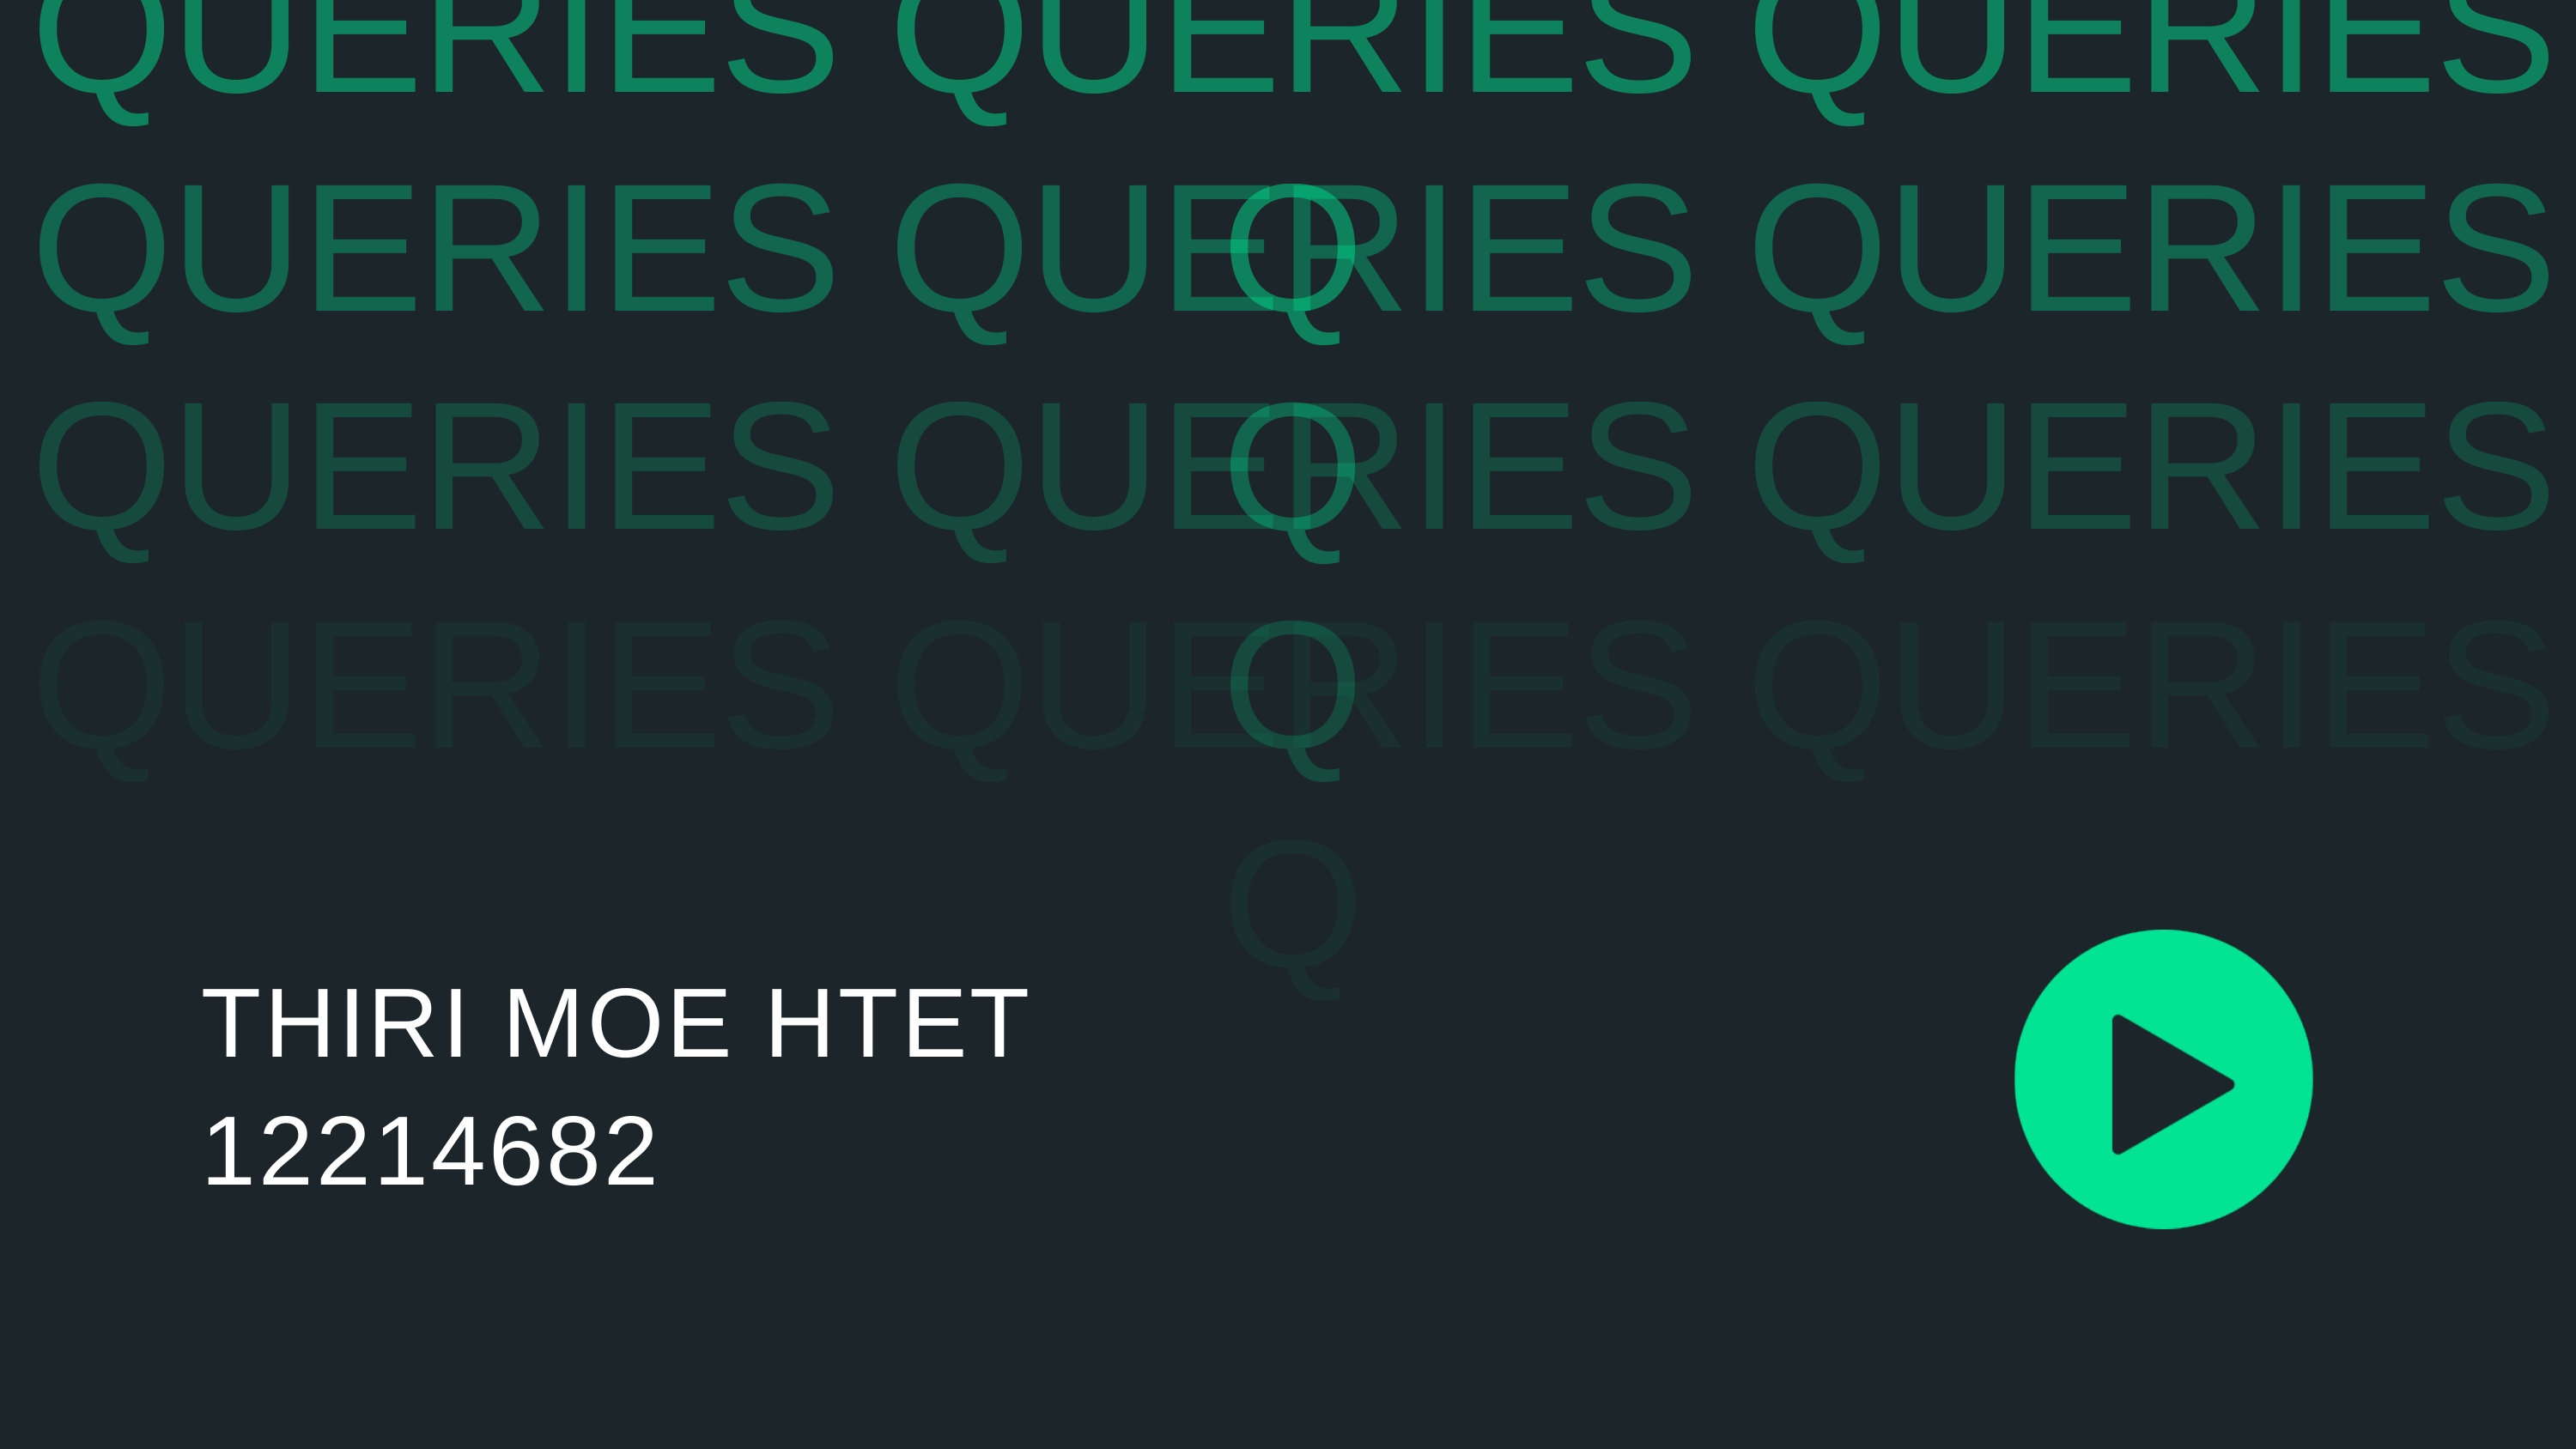

QUERIES QUERIES QUERIES Q
QUERIES QUERIES QUERIES Q
QUERIES QUERIES QUERIES Q
QUERIES QUERIES QUERIES Q

THIRI MOE HTET
12214682